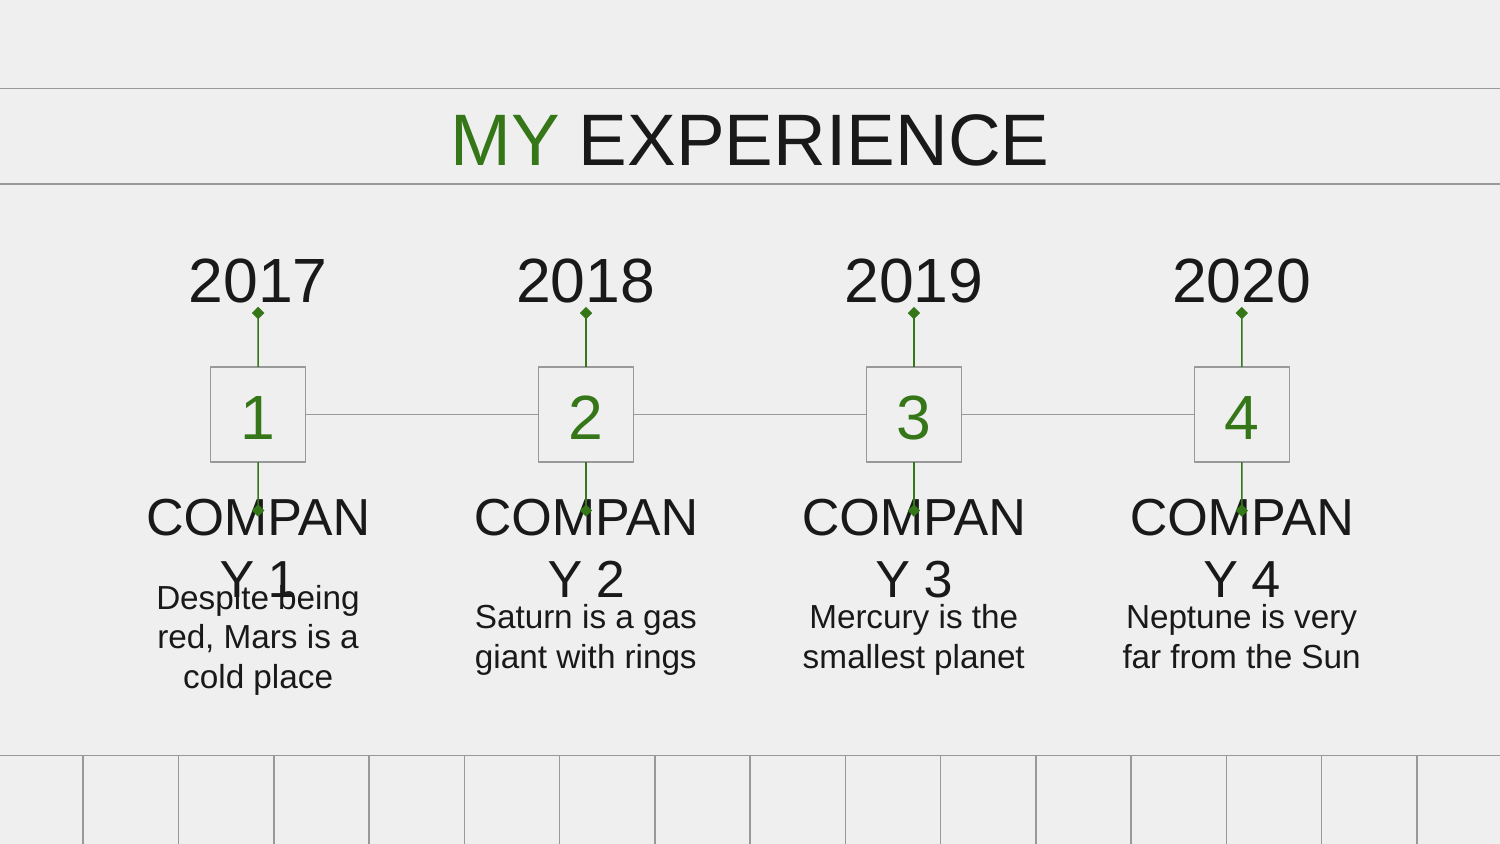

MY EXPERIENCE
2017
2018
2019
2020
1
2
3
4
COMPANY 1
COMPANY 2
COMPANY 3
COMPANY 4
Mercury is the smallest planet
Neptune is very far from the Sun
Despite being red, Mars is a cold place
Saturn is a gas giant with rings